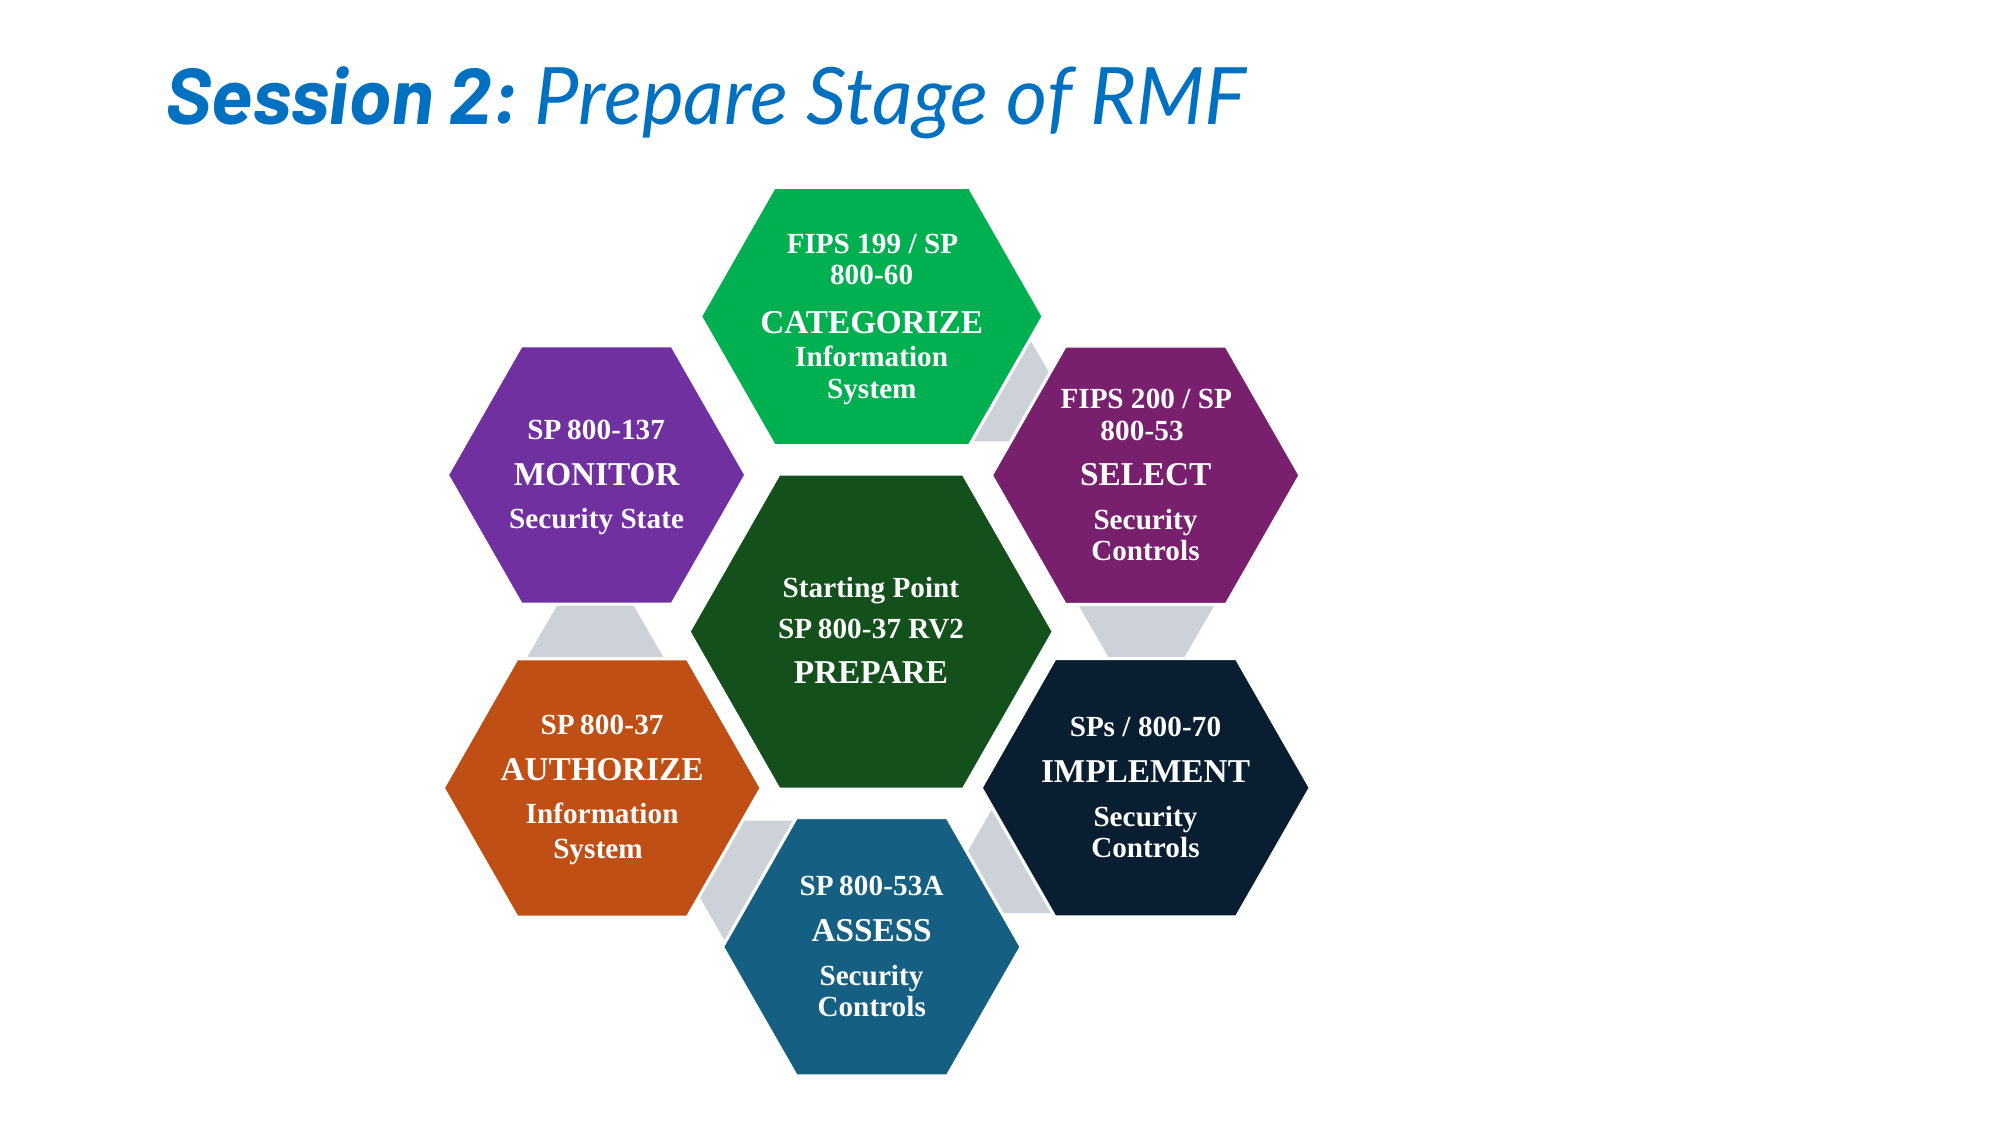

Session 2: Prepare Stage of RMF

Starting Point
SP 800-37 RV2
PREPARE
FIPS 199 / SP 800-60
CATEGORIZE Information System
FIPS 200 / SP 800-53
SELECT
Security Controls
SPs / 800-70
IMPLEMENT
Security Controls
SP 800-53A
ASSESS
Security Controls
SP 800-37
AUTHORIZE
Information System
SP 800-137
MONITOR
Security State